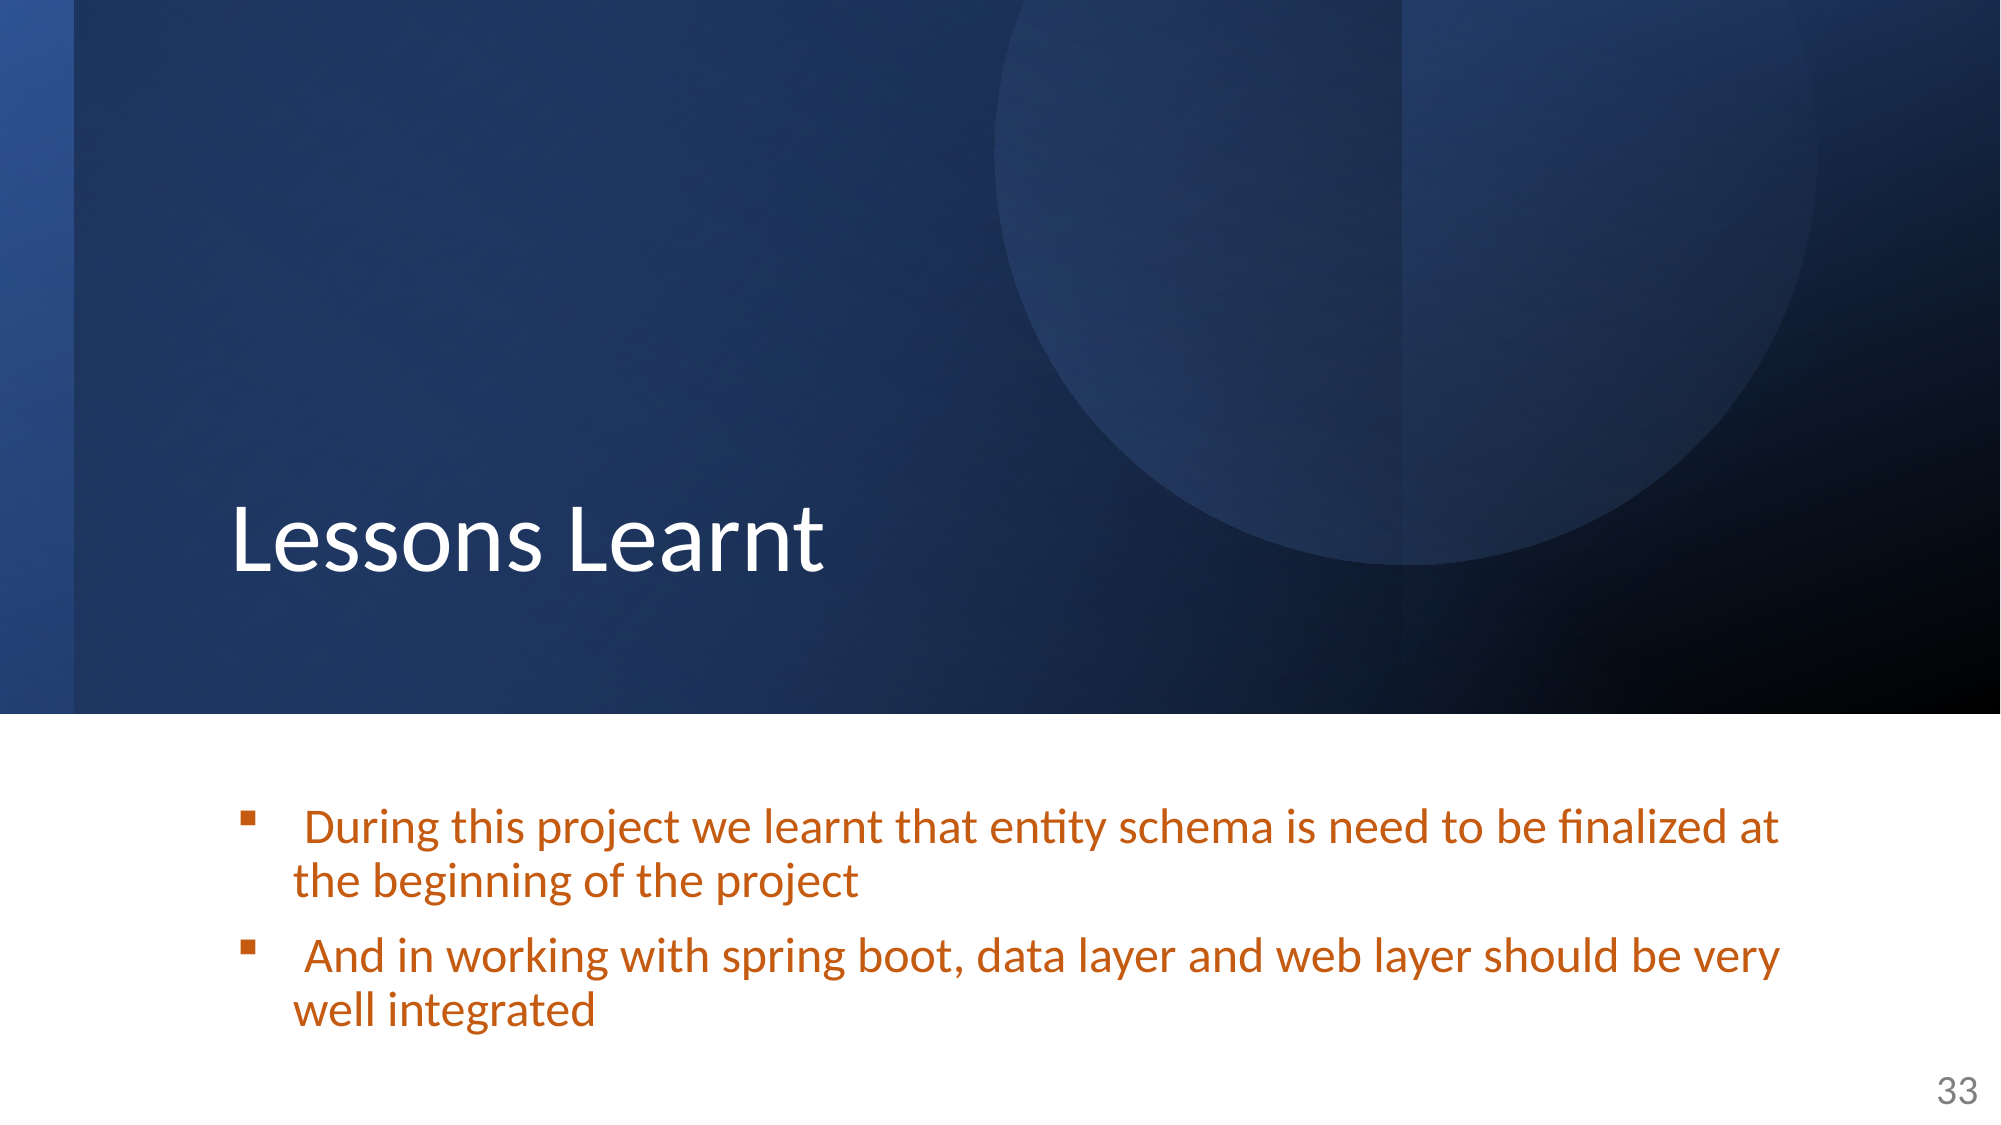

# Lessons Learnt
 During this project we learnt that entity schema is need to be finalized at the beginning of the project
 And in working with spring boot, data layer and web layer should be very well integrated
33